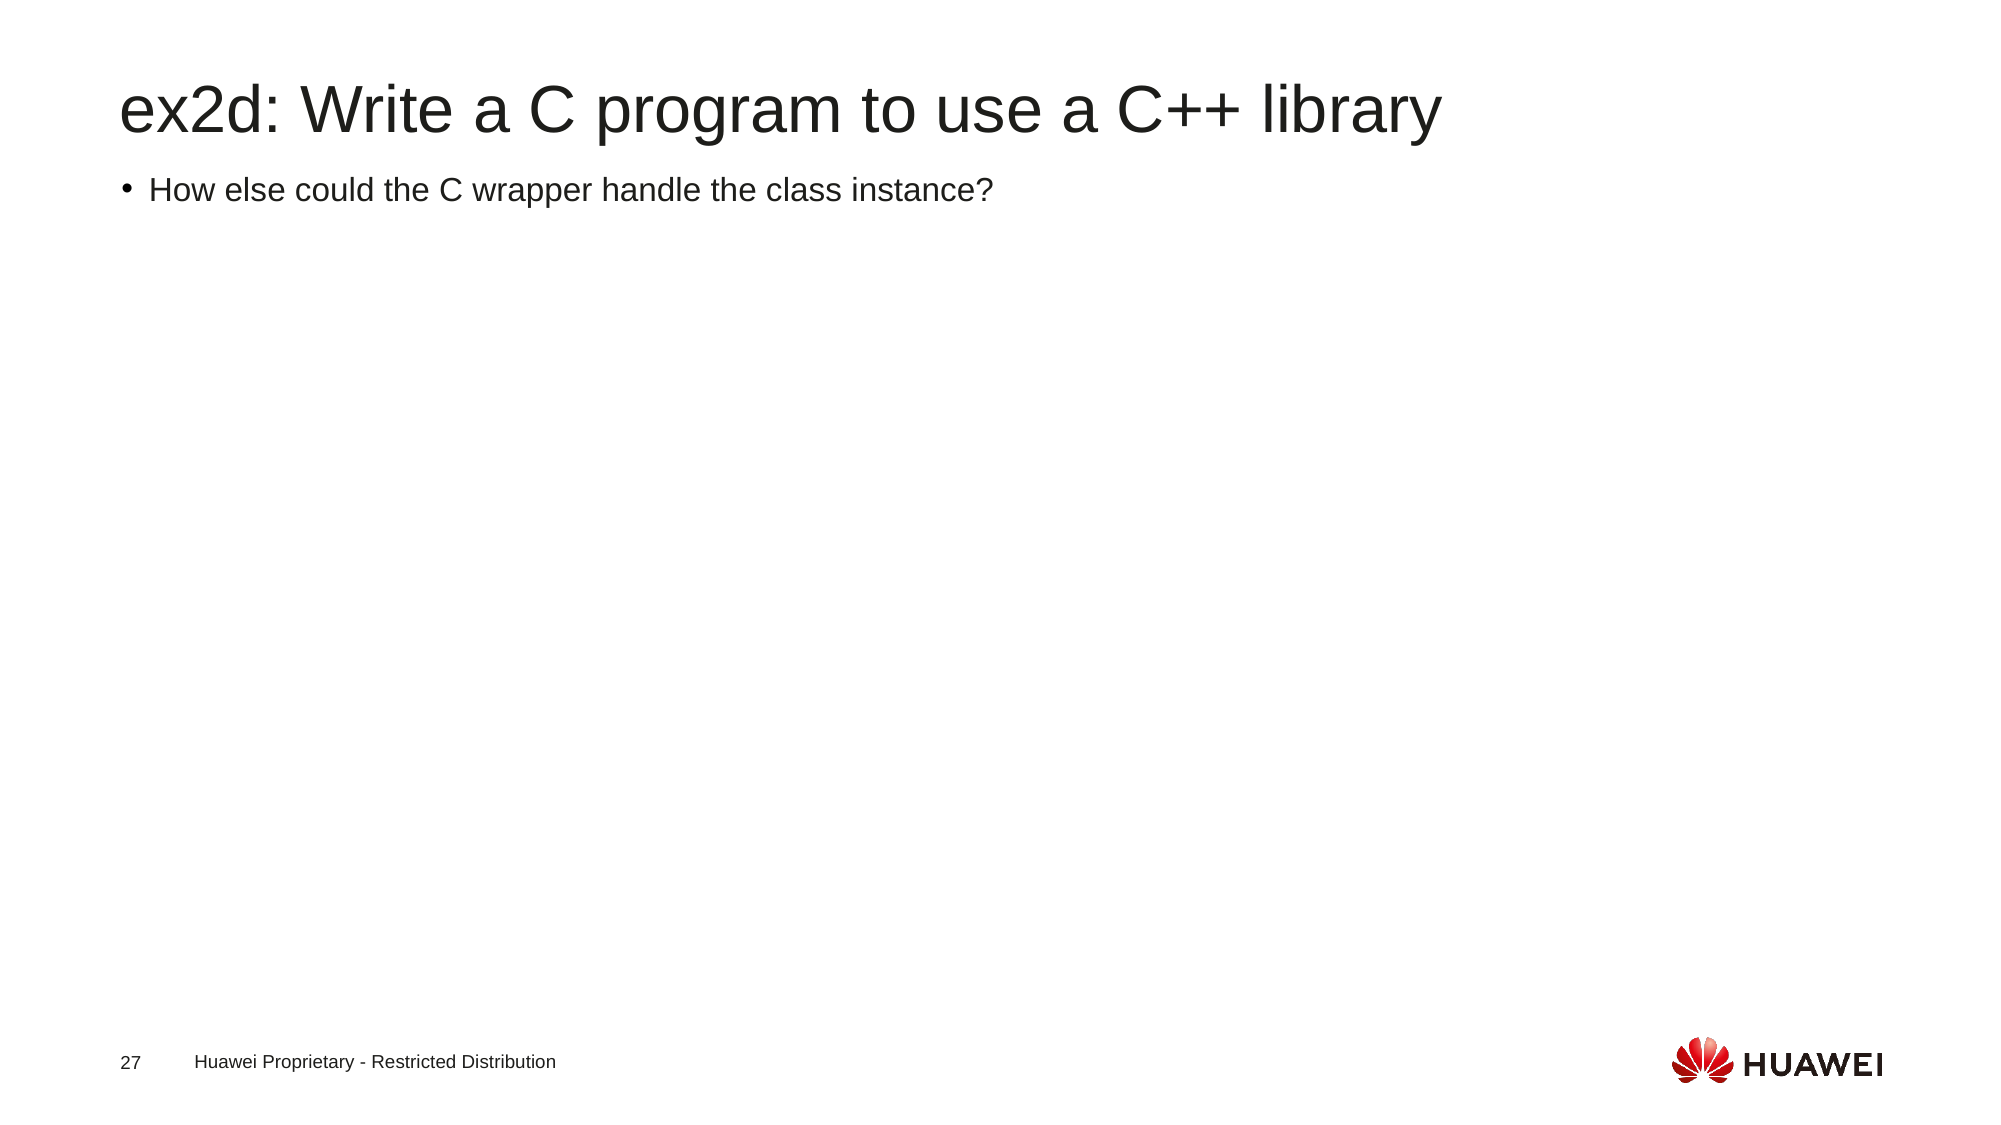

ex2d: Write a C program to use a C++ library
How else could the C wrapper handle the class instance?